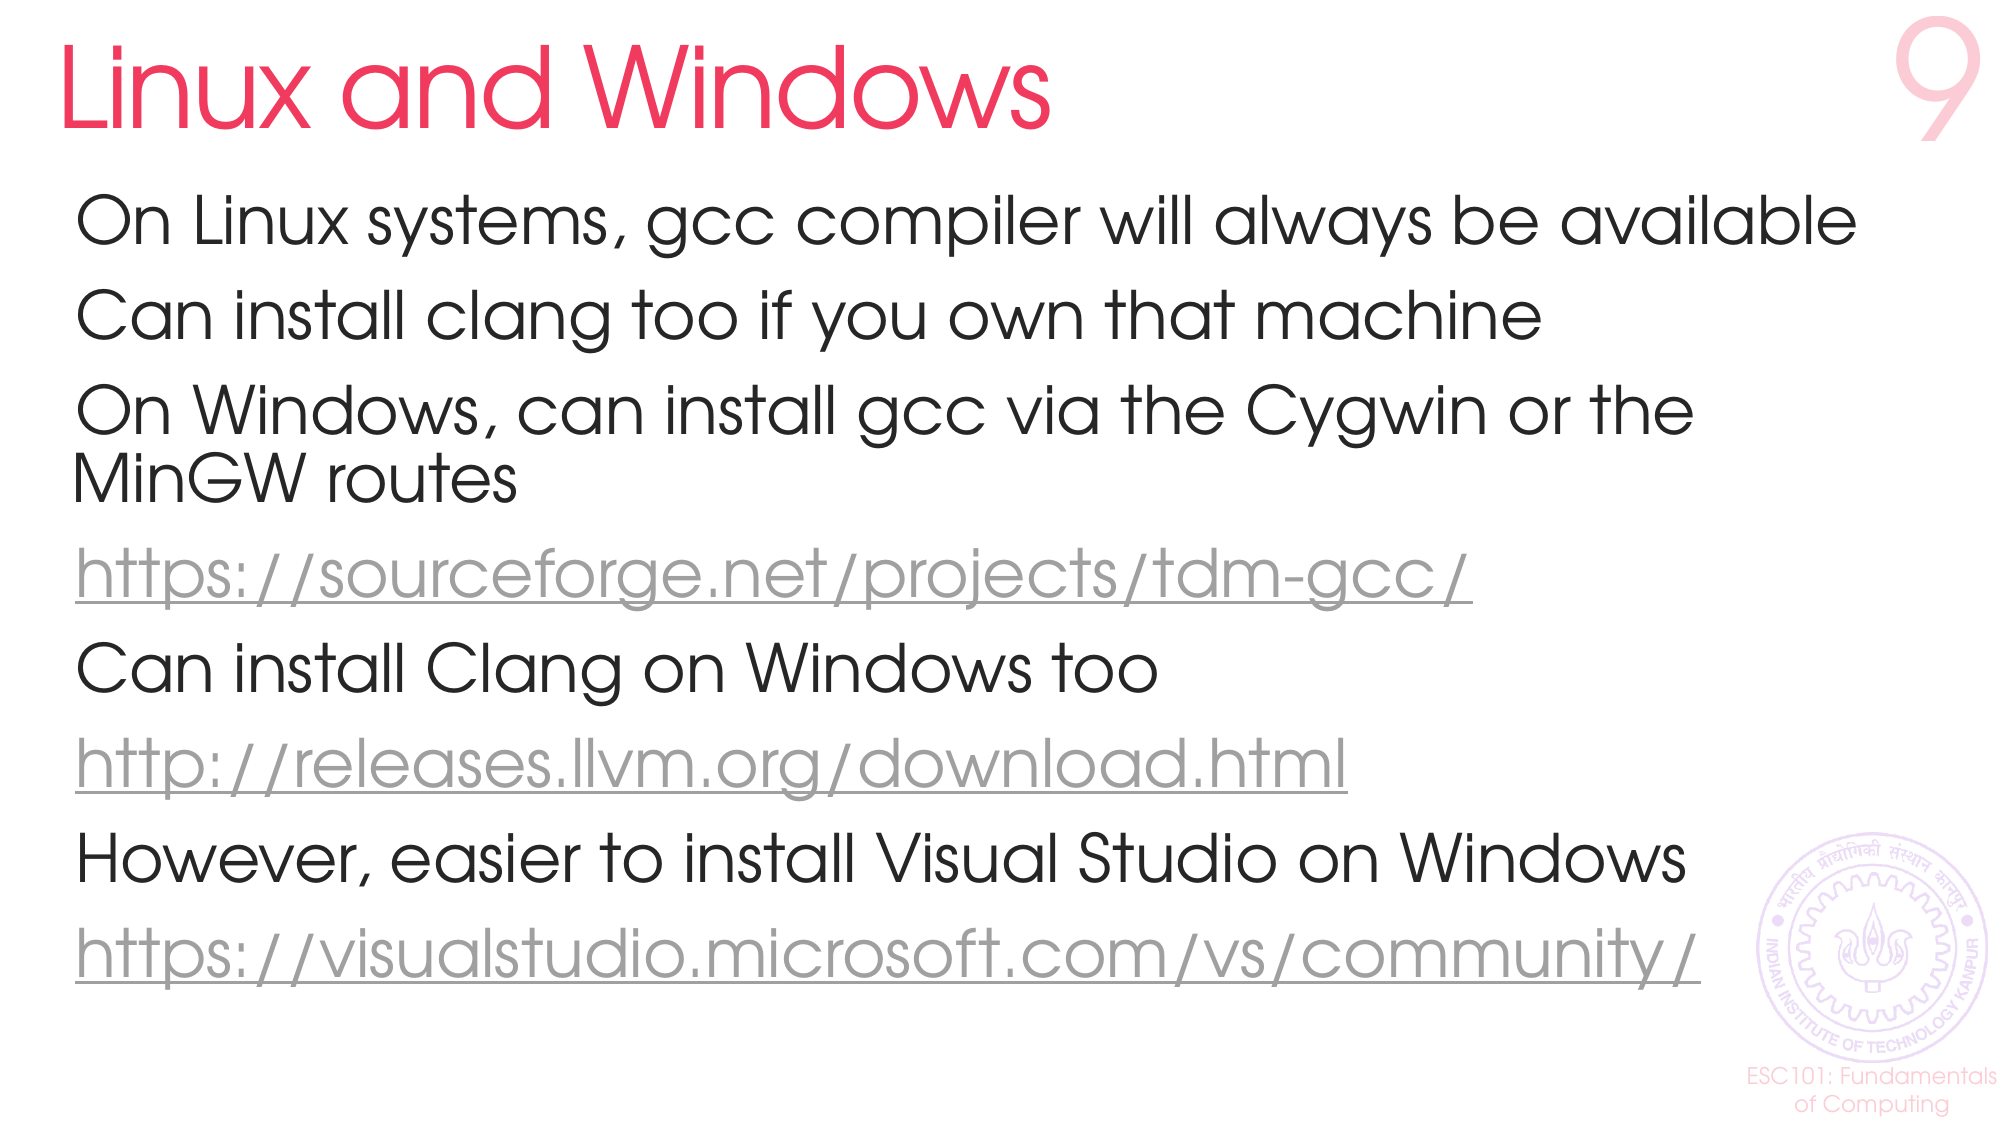

# Linux and Windows
9
On Linux systems, gcc compiler will always be available
Can install clang too if you own that machine
On Windows, can install gcc via the Cygwin or the MinGW routes
https://sourceforge.net/projects/tdm-gcc/
Can install Clang on Windows too
http://releases.llvm.org/download.html
However, easier to install Visual Studio on Windows
https://visualstudio.microsoft.com/vs/community/